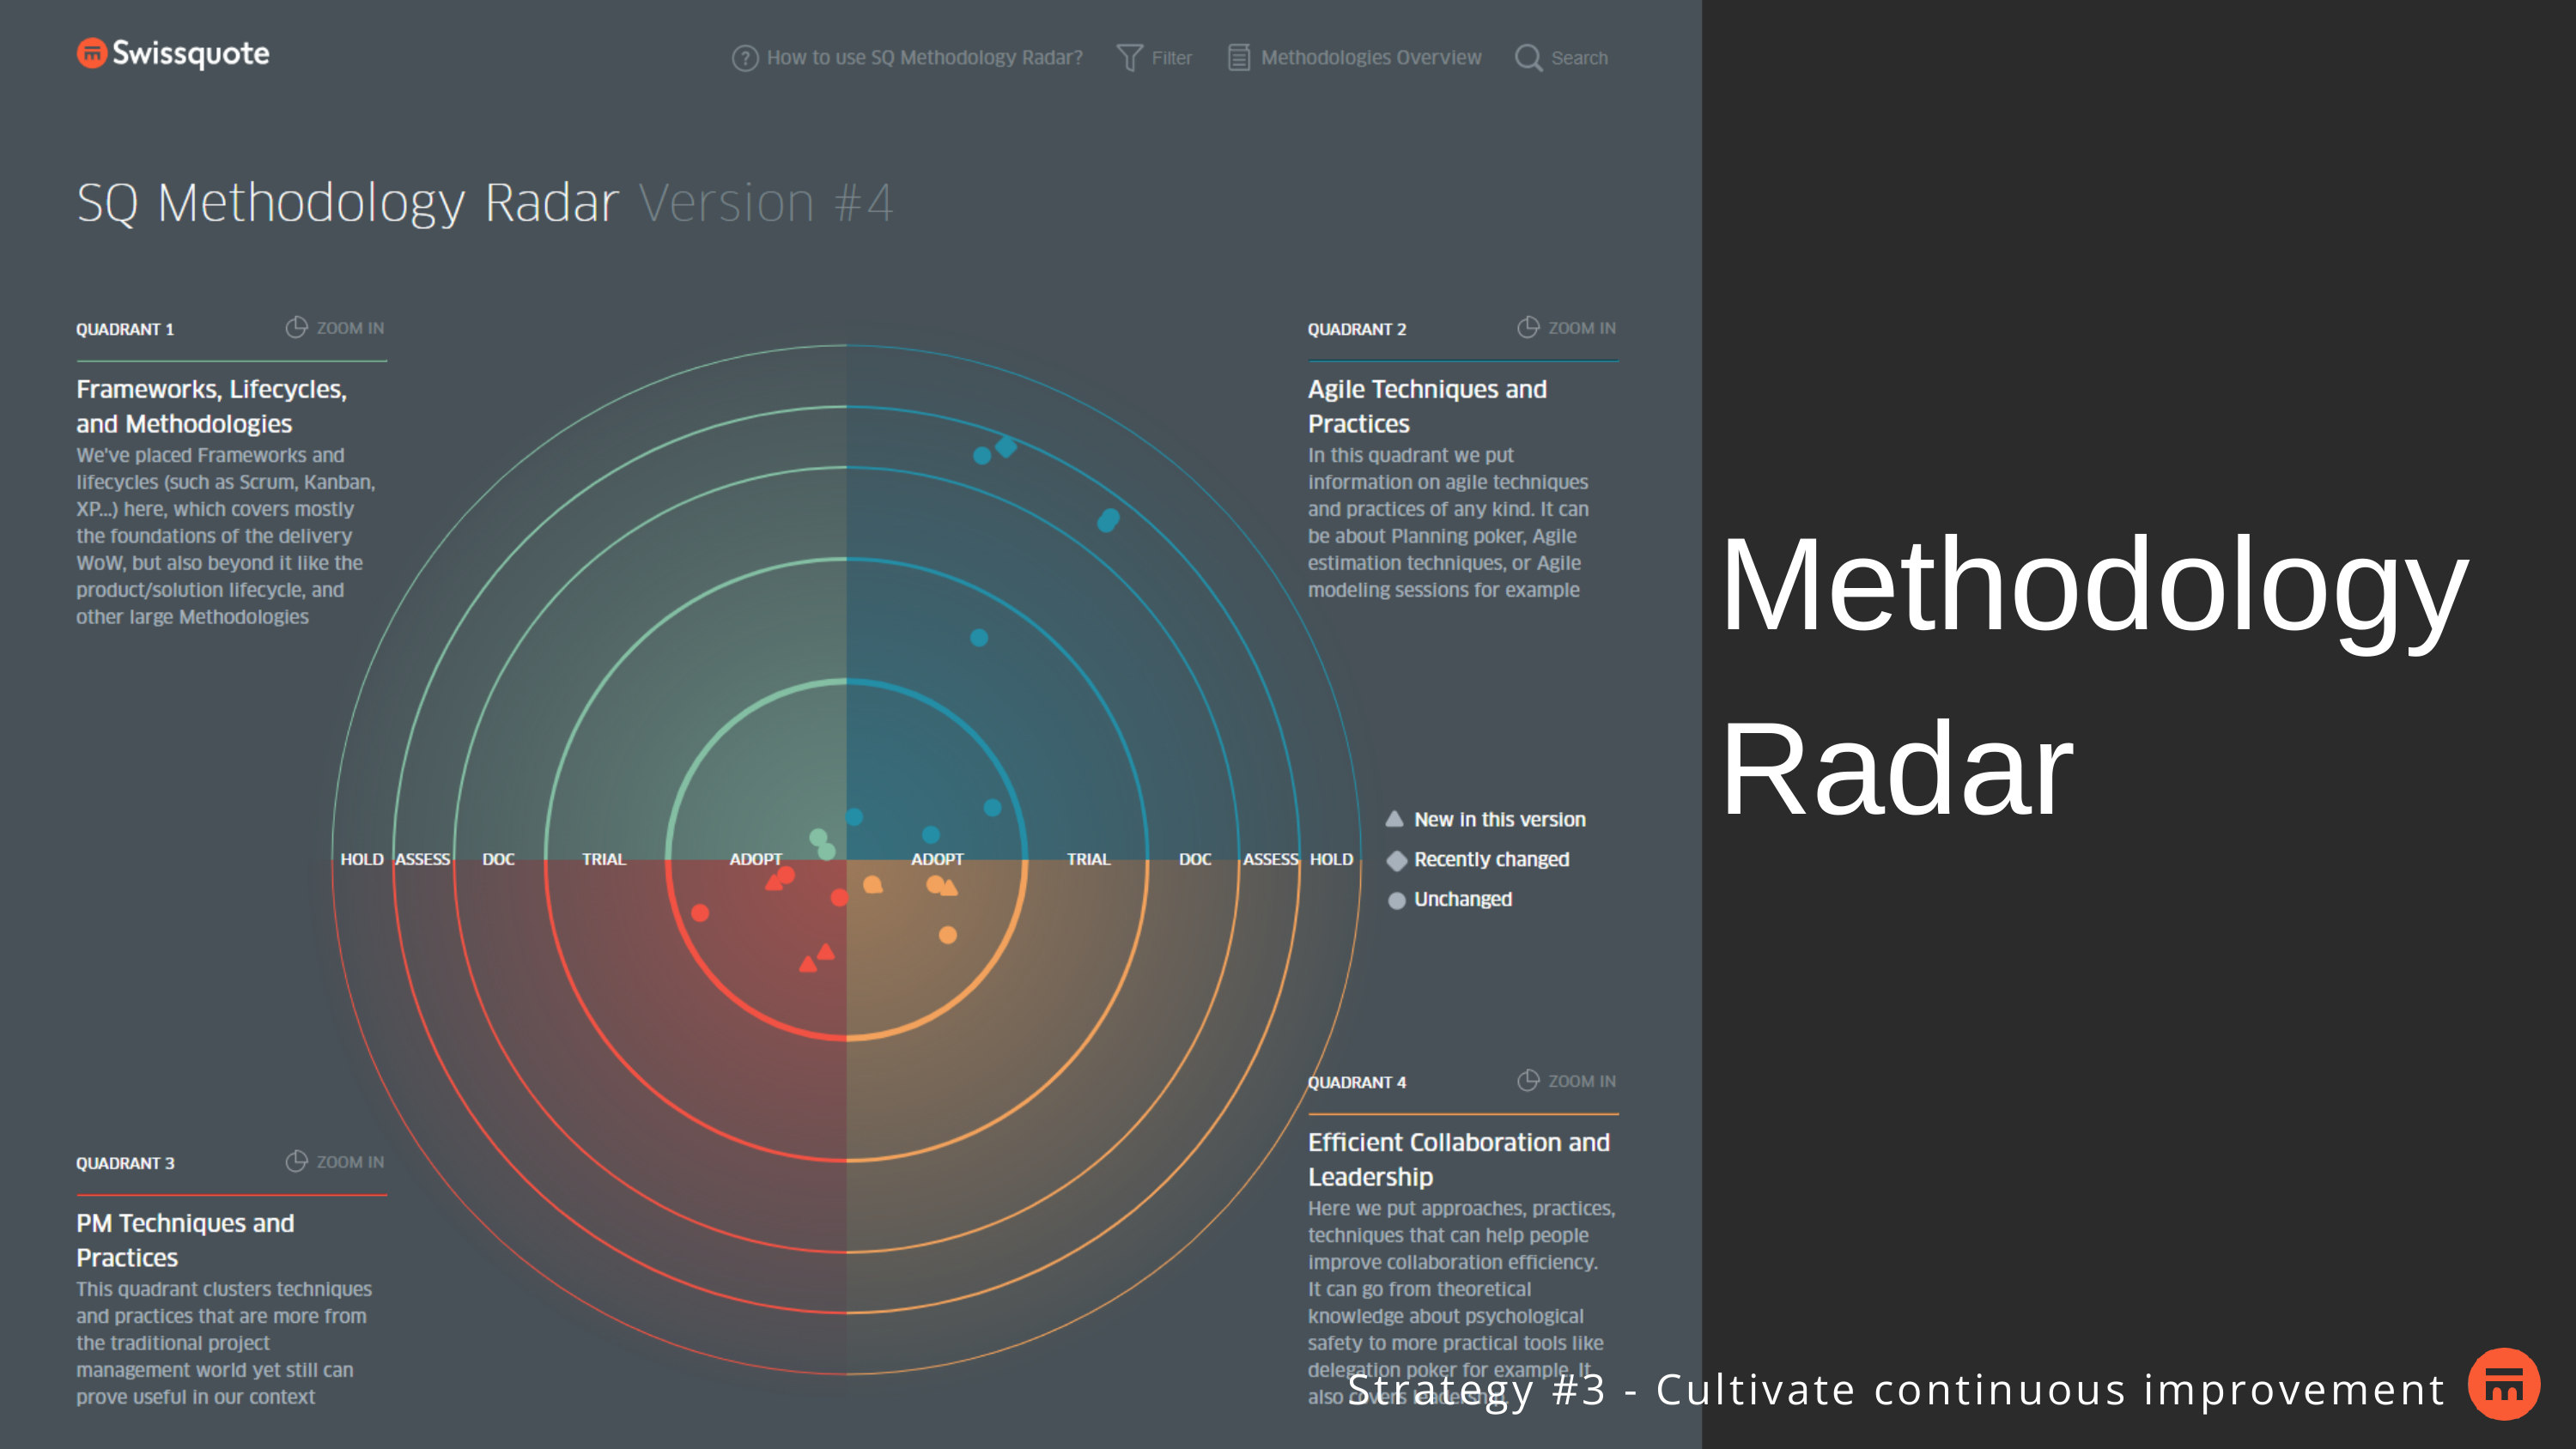

Methodology
Radar

Strategy #3 - Cultivate continuous improvement